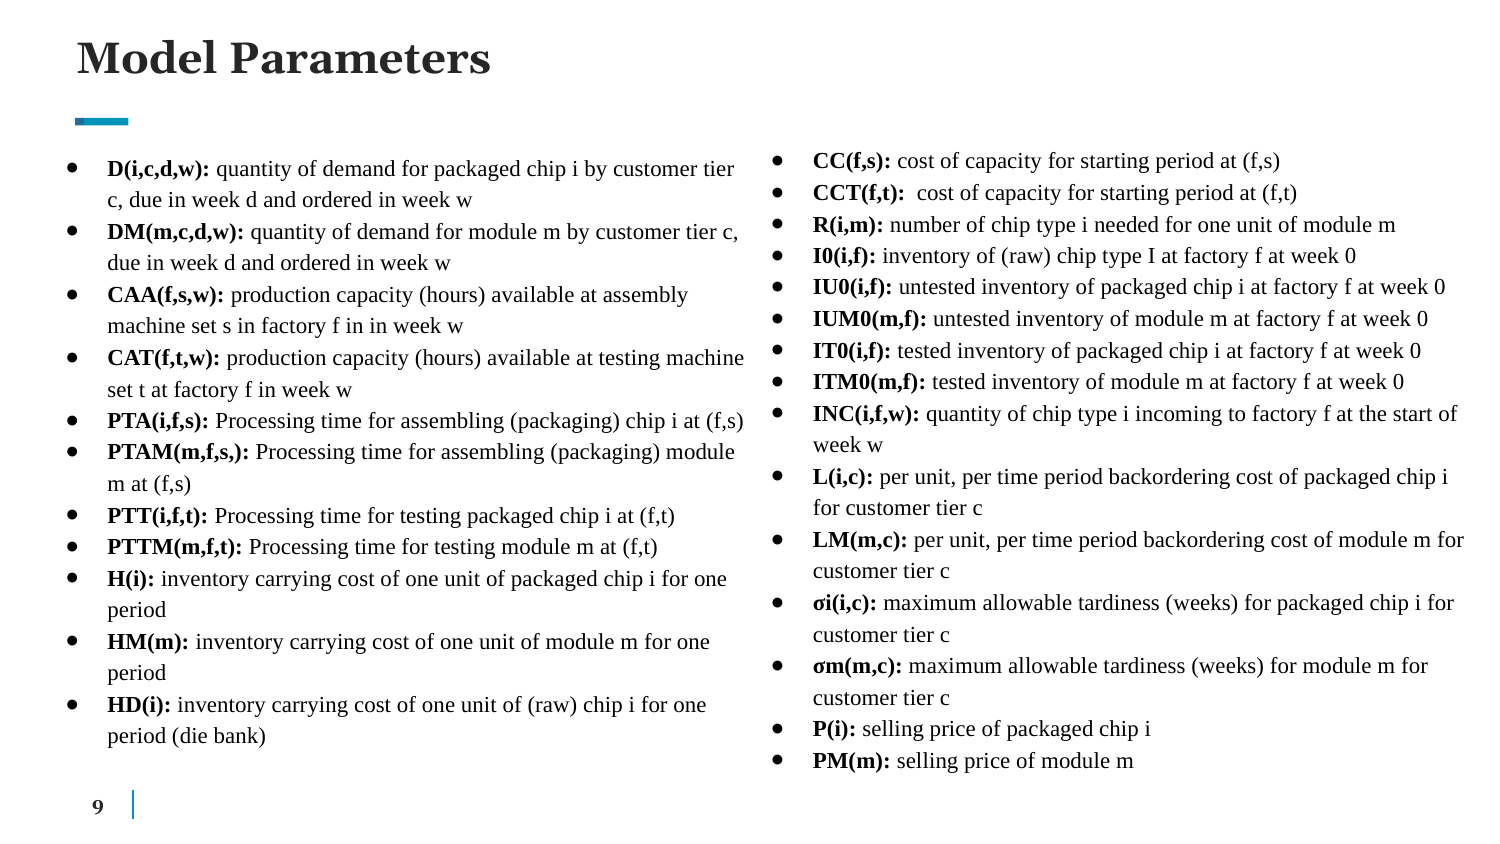

# Model Parameters
CC(f,s): cost of capacity for starting period at (f,s)
CCT(f,t):  cost of capacity for starting period at (f,t)
R(i,m): number of chip type i needed for one unit of module m
I0(i,f): inventory of (raw) chip type I at factory f at week 0
IU0(i,f): untested inventory of packaged chip i at factory f at week 0
IUM0(m,f): untested inventory of module m at factory f at week 0
IT0(i,f): tested inventory of packaged chip i at factory f at week 0
ITM0(m,f): tested inventory of module m at factory f at week 0
INC(i,f,w): quantity of chip type i incoming to factory f at the start of week w
L(i,c): per unit, per time period backordering cost of packaged chip i for customer tier c
LM(m,c): per unit, per time period backordering cost of module m for customer tier c
σi(i,c): maximum allowable tardiness (weeks) for packaged chip i for customer tier c
σm(m,c): maximum allowable tardiness (weeks) for module m for customer tier c
P(i): selling price of packaged chip i
PM(m): selling price of module m
D(i,c,d,w): quantity of demand for packaged chip i by customer tier c, due in week d and ordered in week w
DM(m,c,d,w): quantity of demand for module m by customer tier c, due in week d and ordered in week w
CAA(f,s,w): production capacity (hours) available at assembly machine set s in factory f in in week w
CAT(f,t,w): production capacity (hours) available at testing machine set t at factory f in week w
PTA(i,f,s): Processing time for assembling (packaging) chip i at (f,s)
PTAM(m,f,s,): Processing time for assembling (packaging) module m at (f,s)
PTT(i,f,t): Processing time for testing packaged chip i at (f,t)
PTTM(m,f,t): Processing time for testing module m at (f,t)
H(i): inventory carrying cost of one unit of packaged chip i for one period
HM(m): inventory carrying cost of one unit of module m for one period
HD(i): inventory carrying cost of one unit of (raw) chip i for one period (die bank)
9